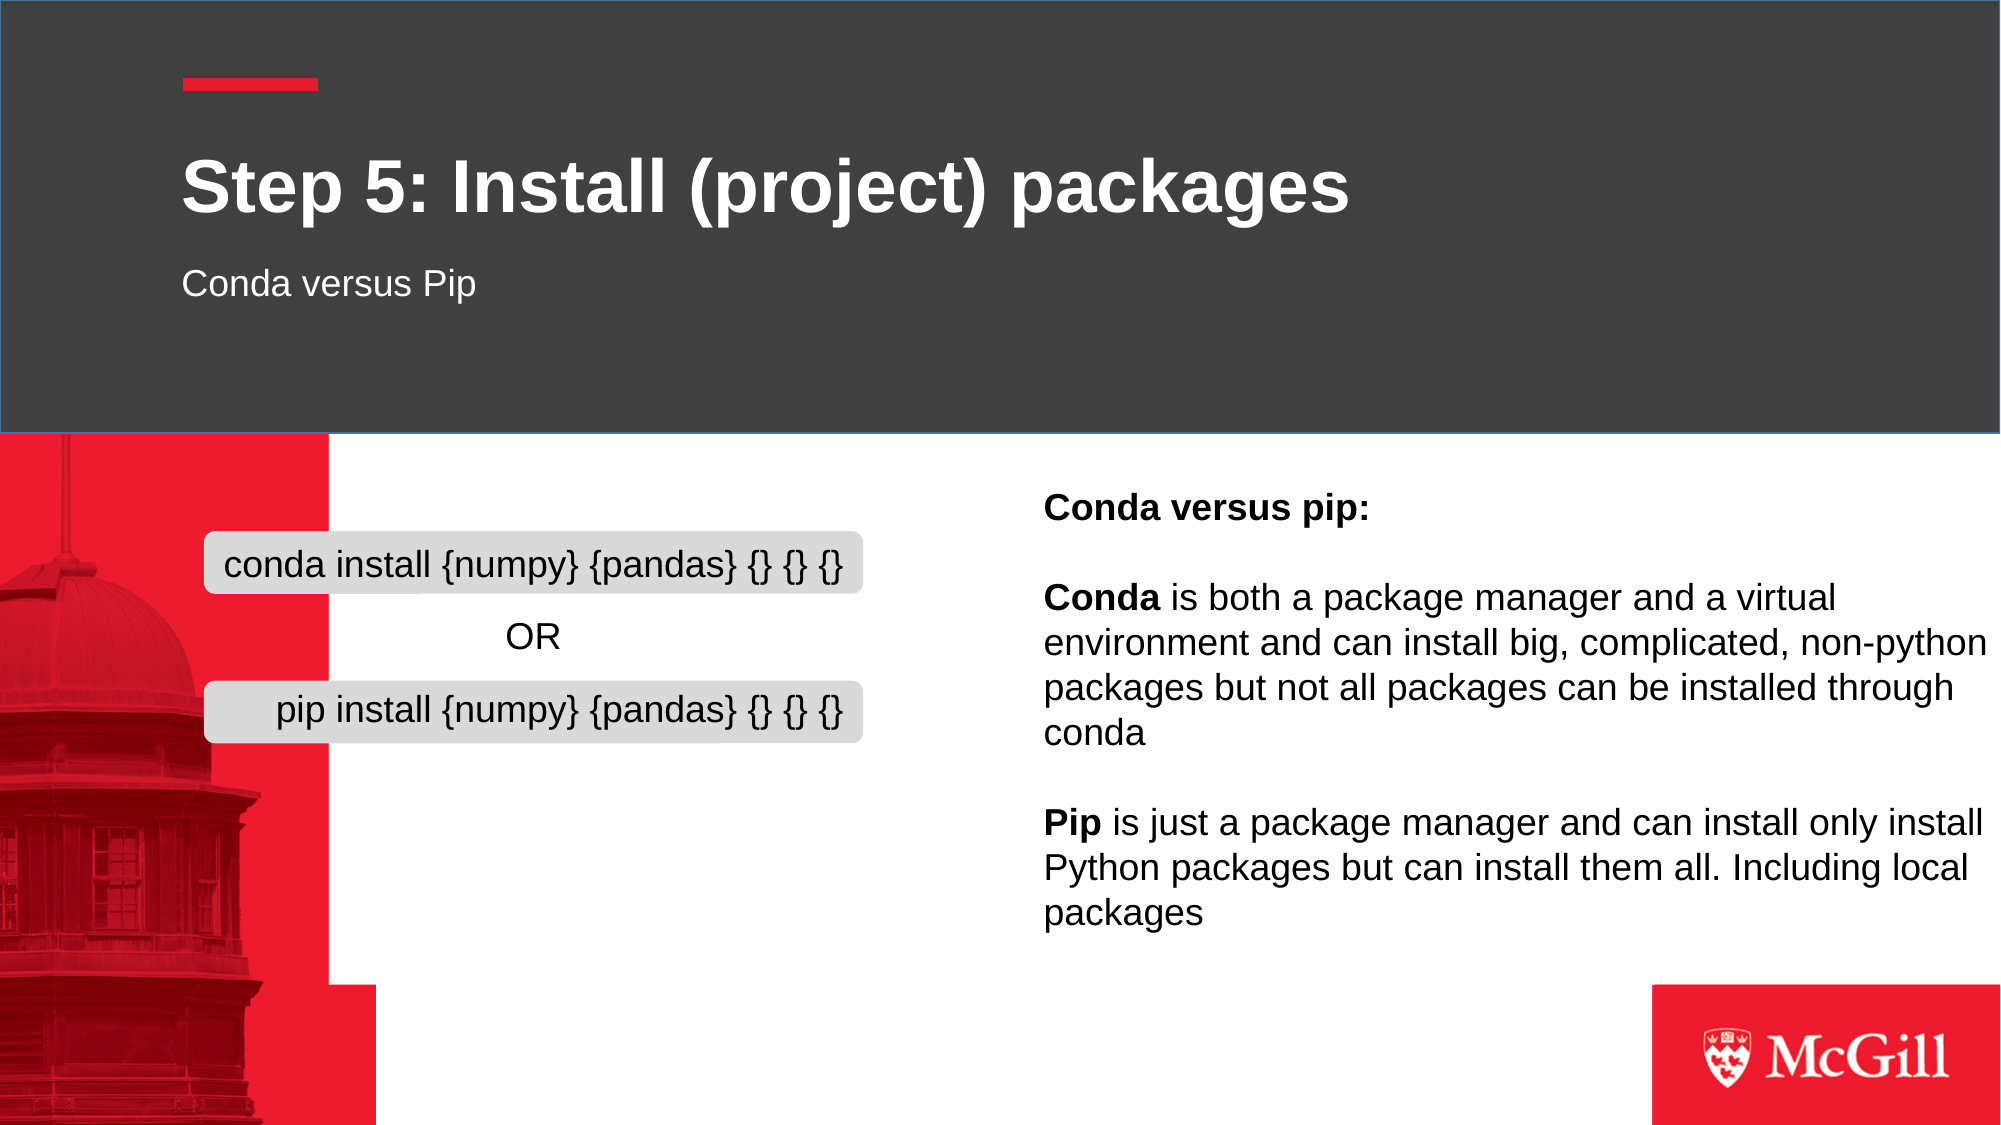

# Step 5: Install (project) packages
Conda versus Pip
Conda versus pip:

Conda is both a package manager and a virtual environment and can install big, complicated, non-python packages but not all packages can be installed through conda

Pip is just a package manager and can install only install Python packages but can install them all. Including local packages

conda install {numpy} {pandas} {} {} {}
OR
pip install {numpy} {pandas} {} {} {}